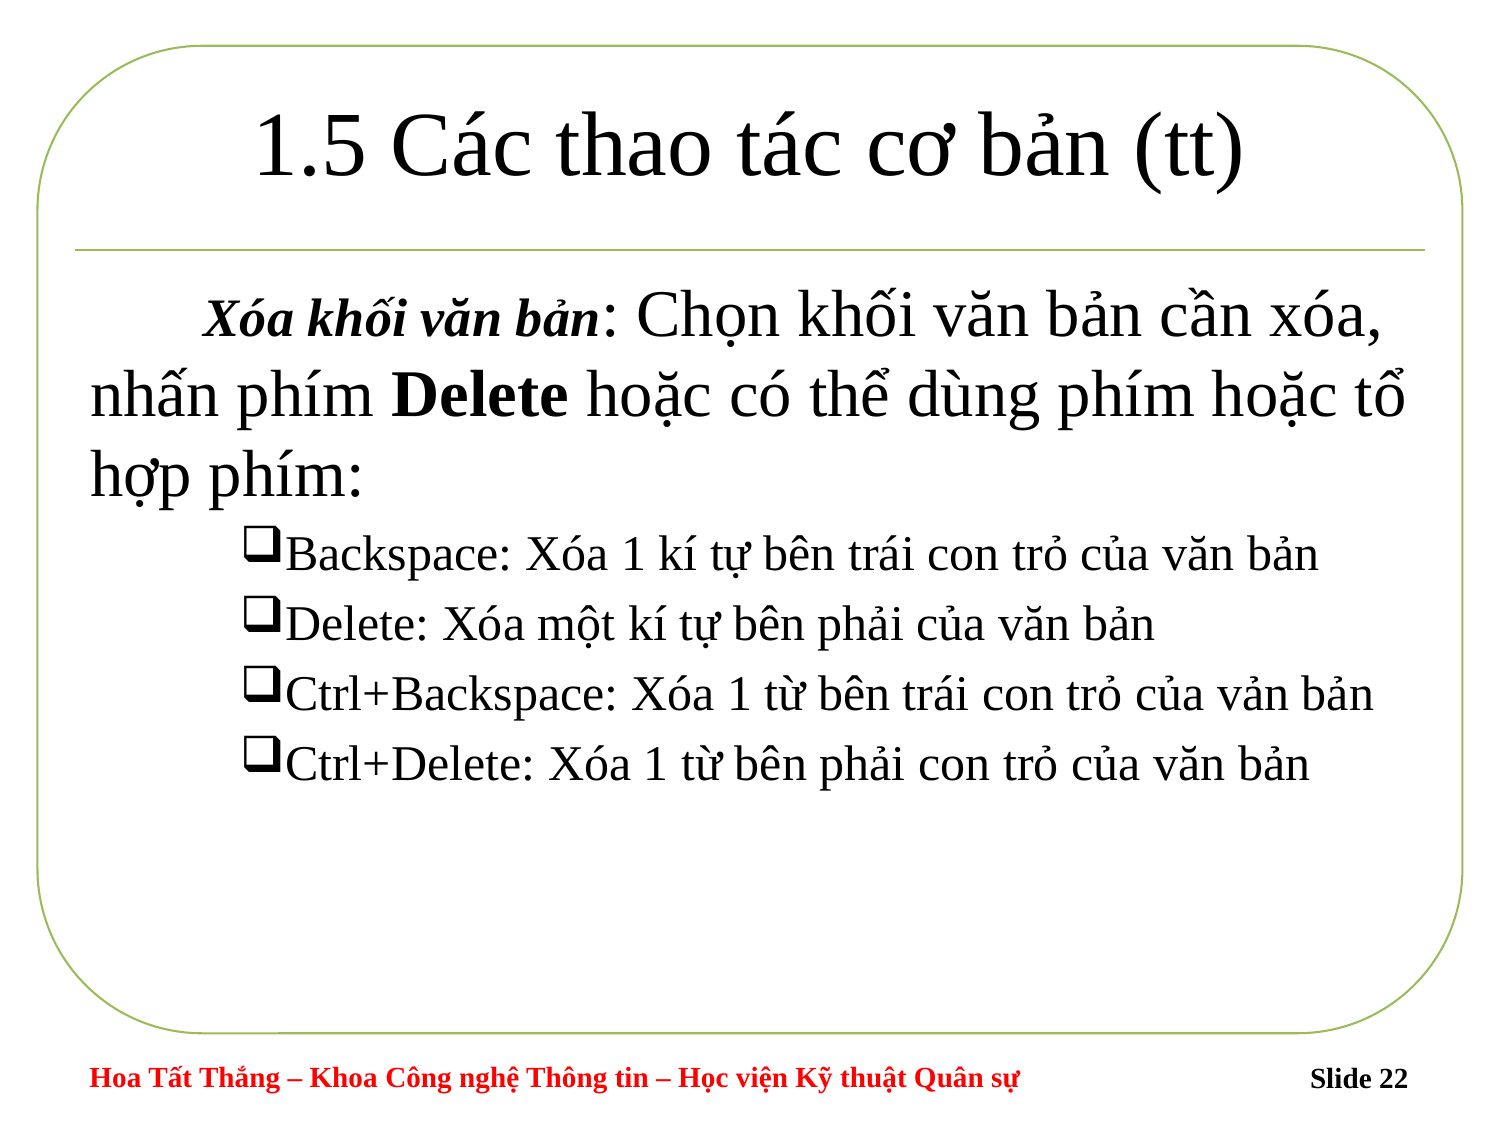

# 1.5 Các thao tác cơ bản (tt)
Xóa khối văn bản: Chọn khối văn bản cần xóa, nhấn phím Delete hoặc có thể dùng phím hoặc tổ hợp phím:
Backspace: Xóa 1 kí tự bên trái con trỏ của văn bản
Delete: Xóa một kí tự bên phải của văn bản
Ctrl+Backspace: Xóa 1 từ bên trái con trỏ của vản bản
Ctrl+Delete: Xóa 1 từ bên phải con trỏ của văn bản